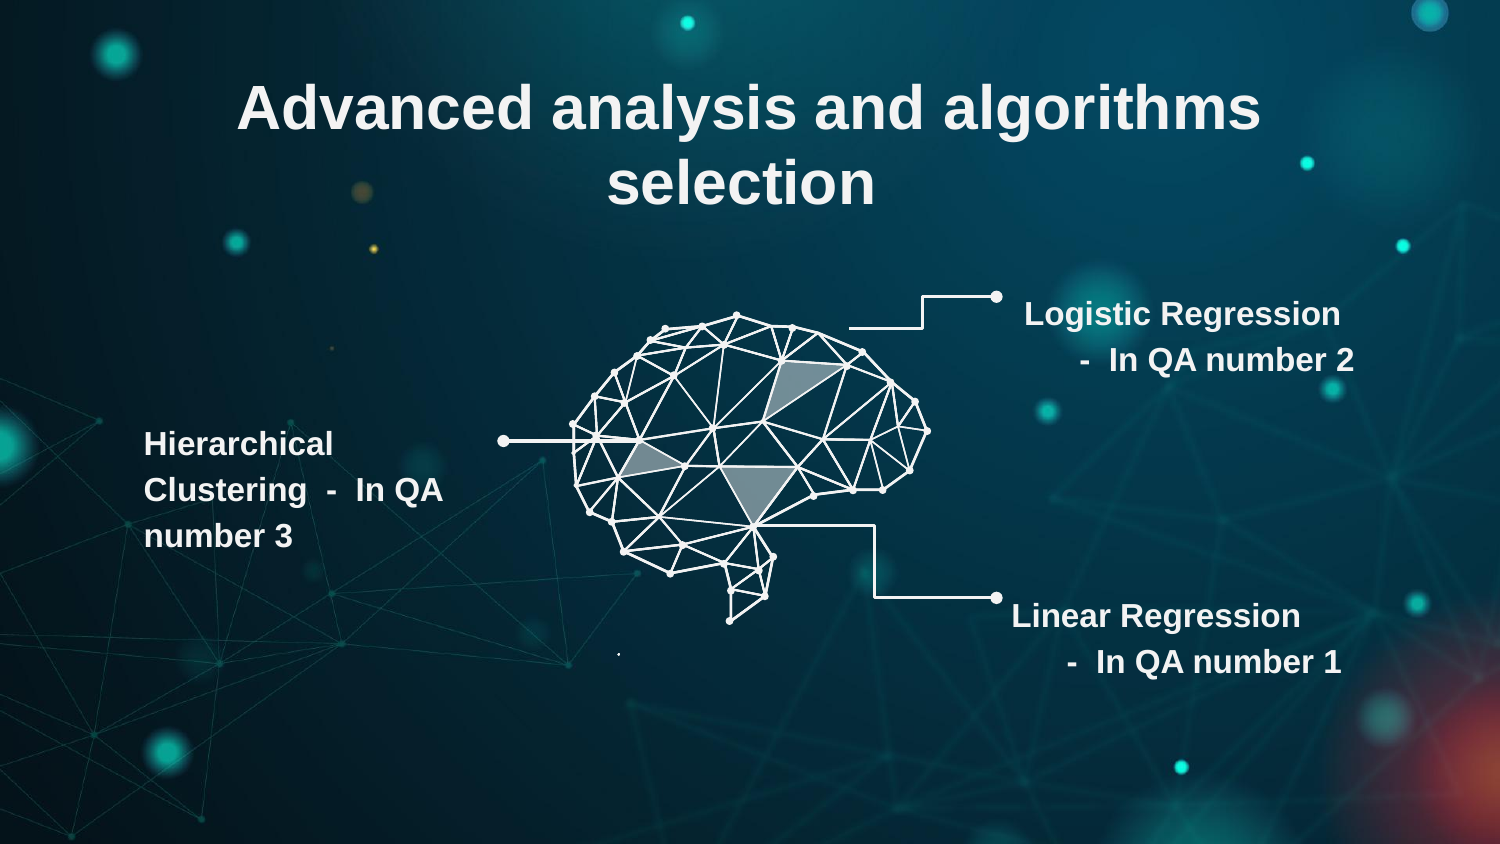

# Advanced analysis and algorithms selection
Logistic Regression        -  In QA number 2

Hierarchical Clustering  -  In QA number 3
Linear Regression           -  In QA number 1